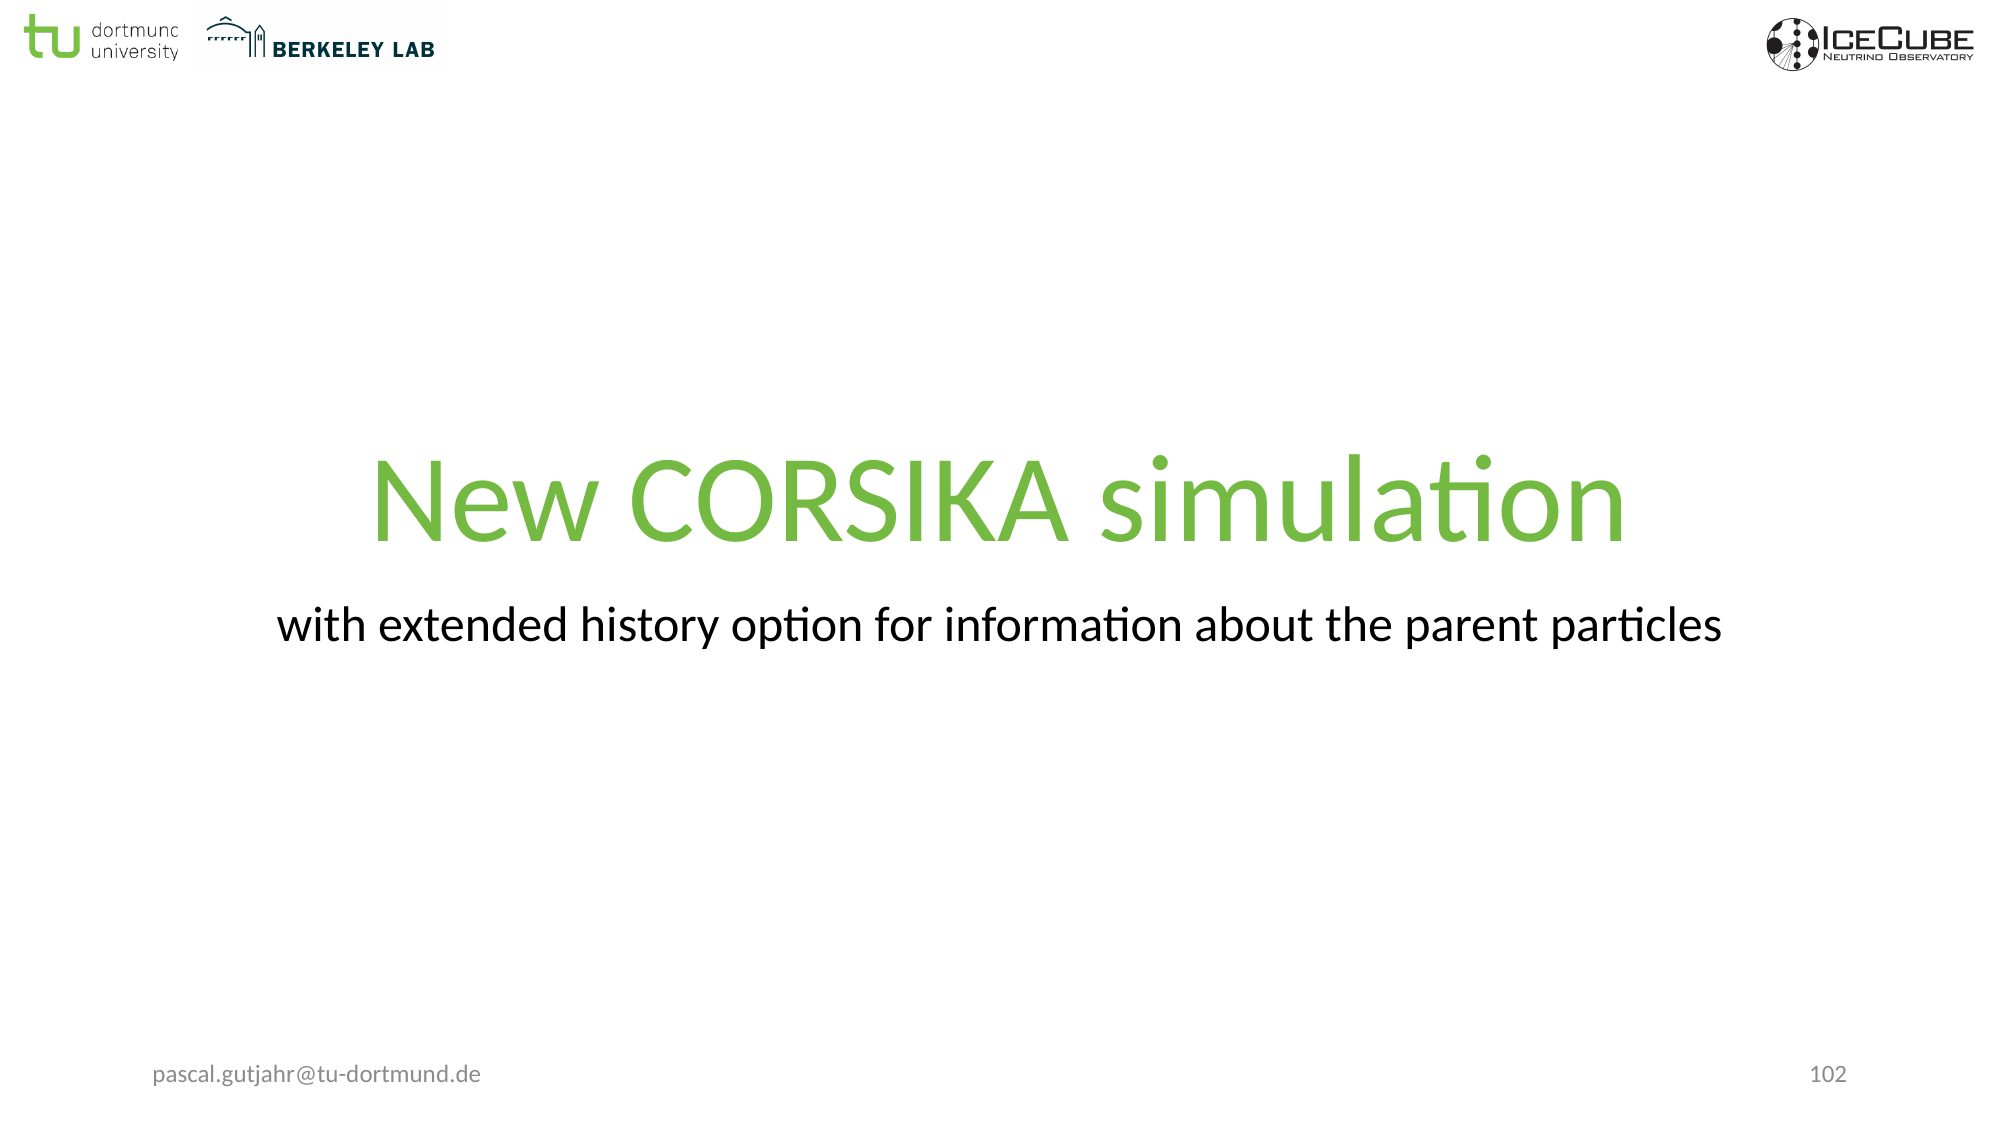

# New CORSIKA simulation
with extended history option for information about the parent particles
pascal.gutjahr@tu-dortmund.de
102